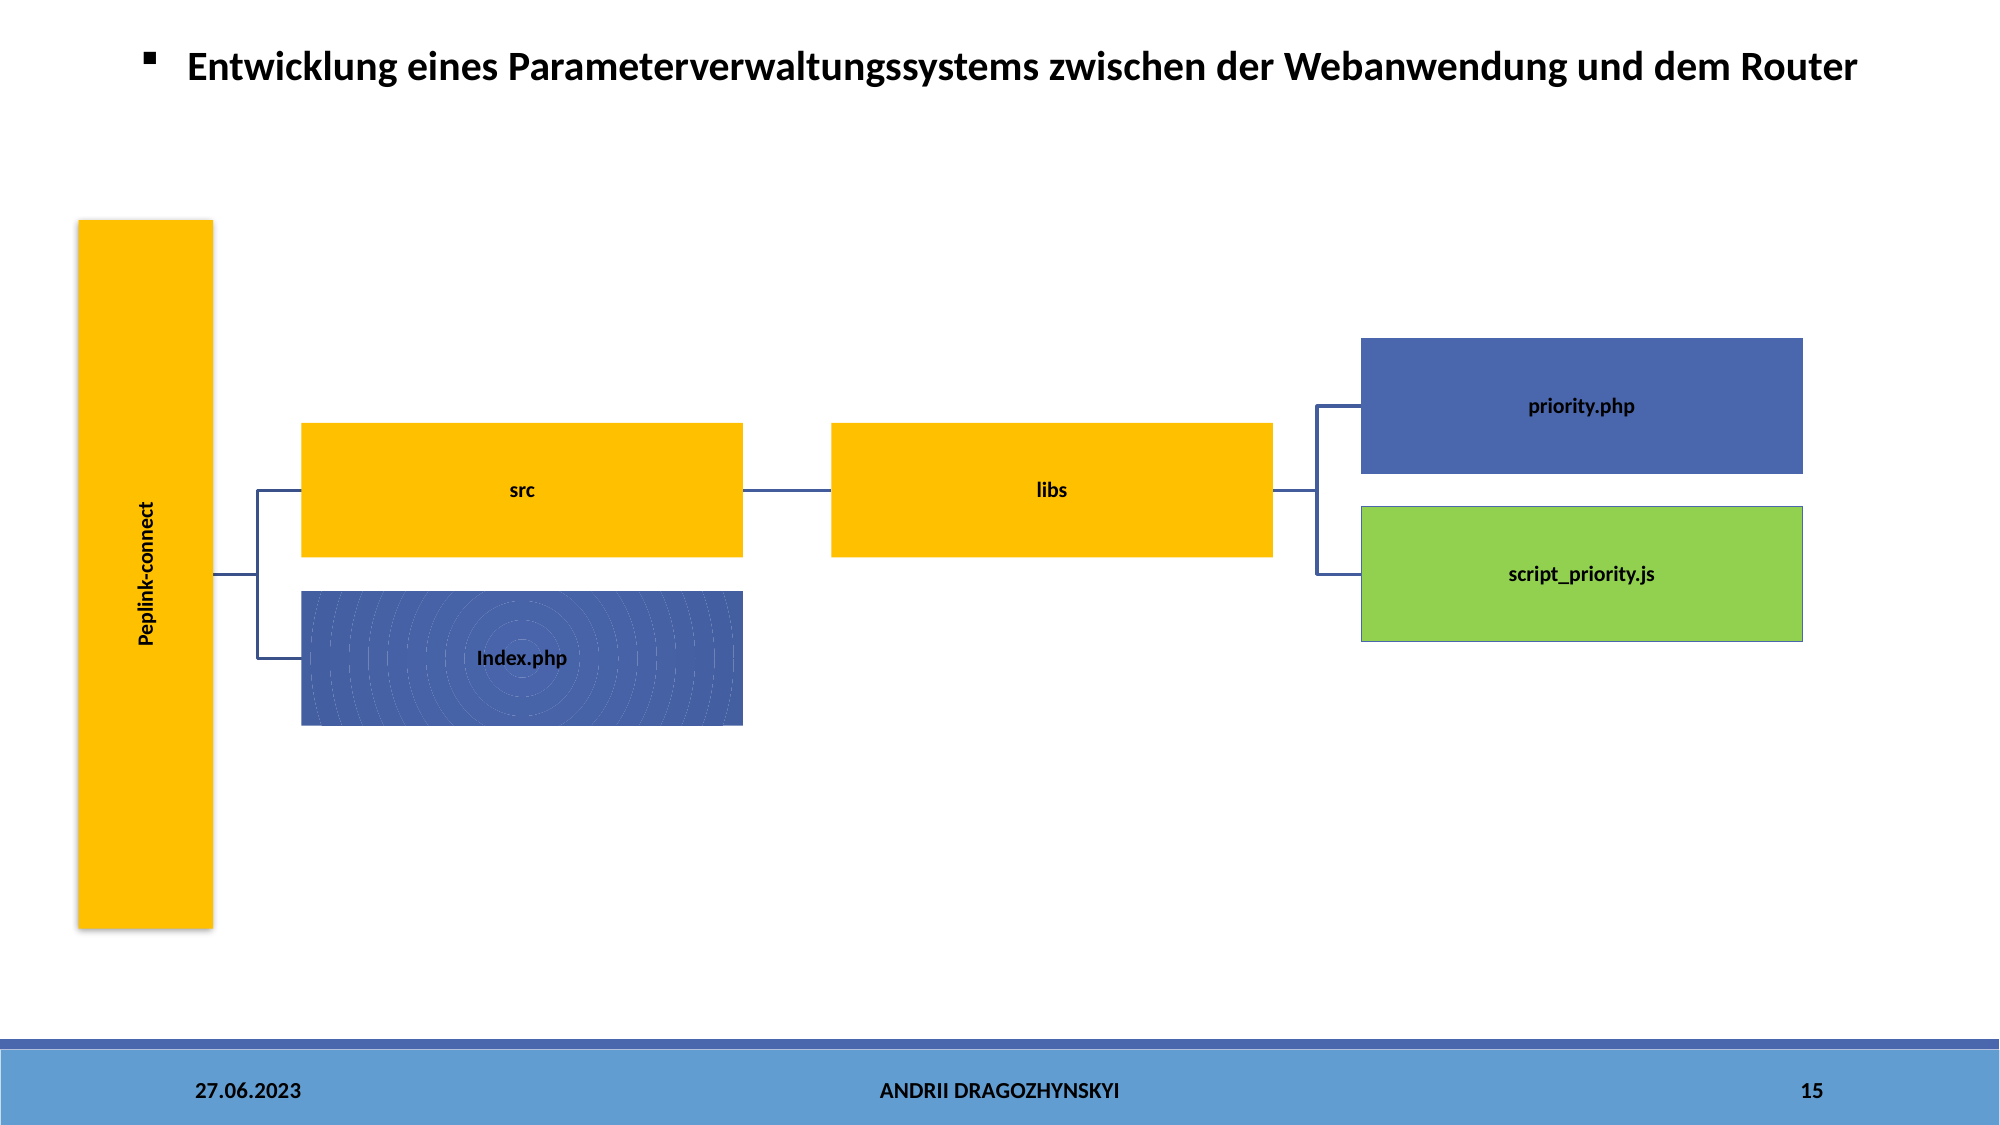

Entwicklung eines Parameterverwaltungssystems zwischen der Webanwendung und dem Router

Peplink-connect
src
libs
priority.php
script_priority.js
Index.php
27.06.2023
Andrii Dra󠆴gozhynskyi
15